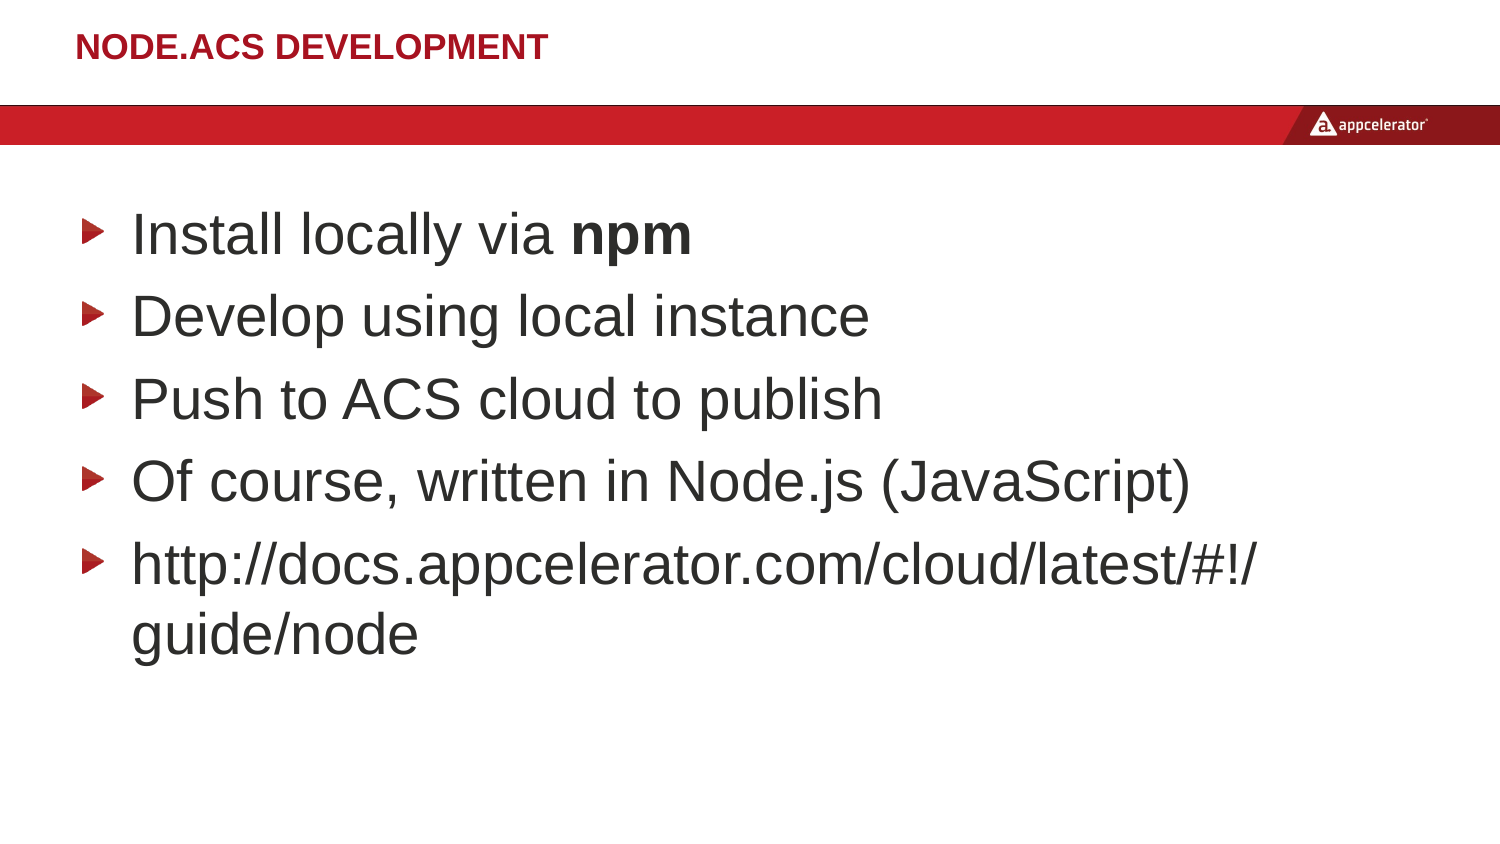

# Node.ACS Development
Install locally via npm
Develop using local instance
Push to ACS cloud to publish
Of course, written in Node.js (JavaScript)
http://docs.appcelerator.com/cloud/latest/#!/guide/node